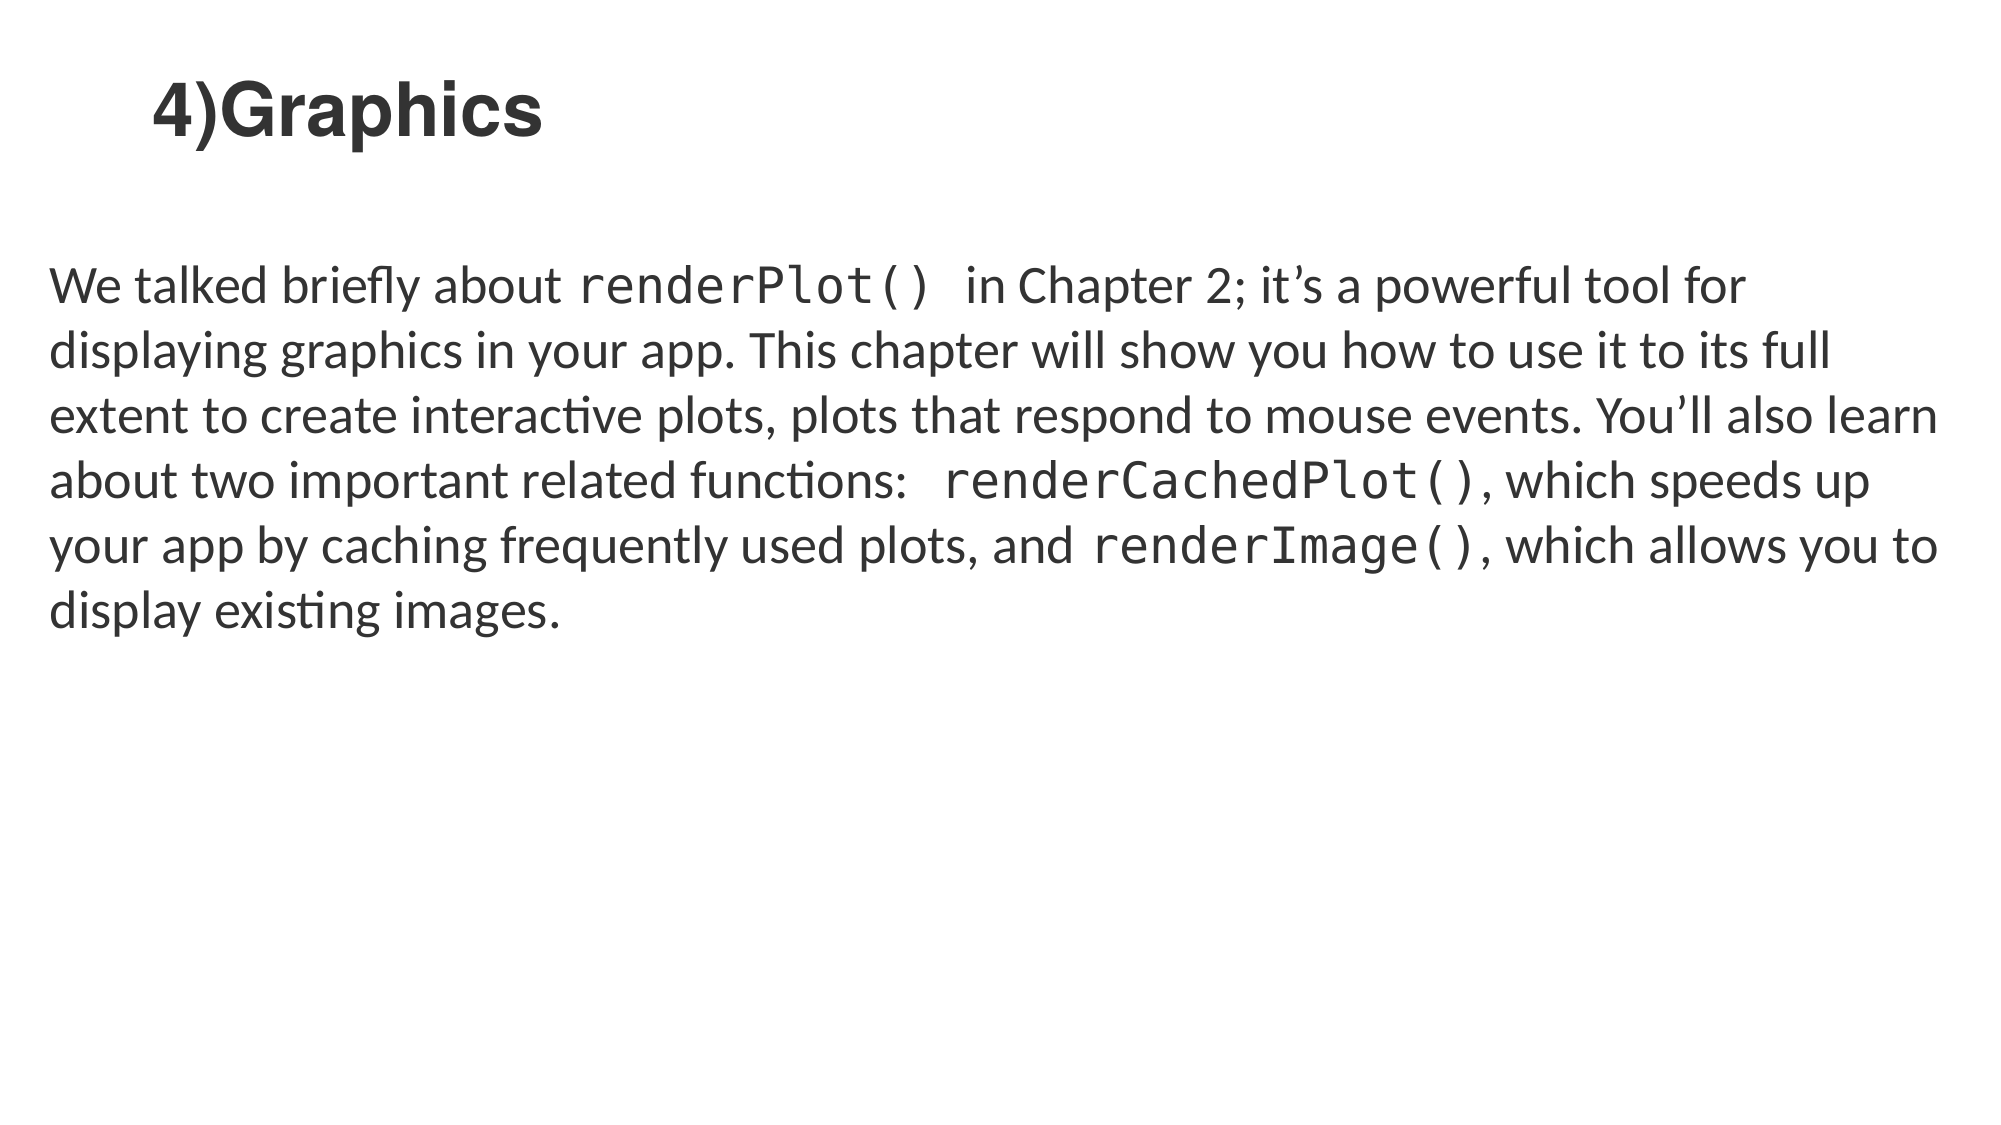

# 4)Graphics
We talked briefly about renderPlot() in Chapter 2; it’s a powerful tool for displaying graphics in your app. This chapter will show you how to use it to its full extent to create interactive plots, plots that respond to mouse events. You’ll also learn about two important related functions: renderCachedPlot(), which speeds up your app by caching frequently used plots, and renderImage(), which allows you to display existing images.